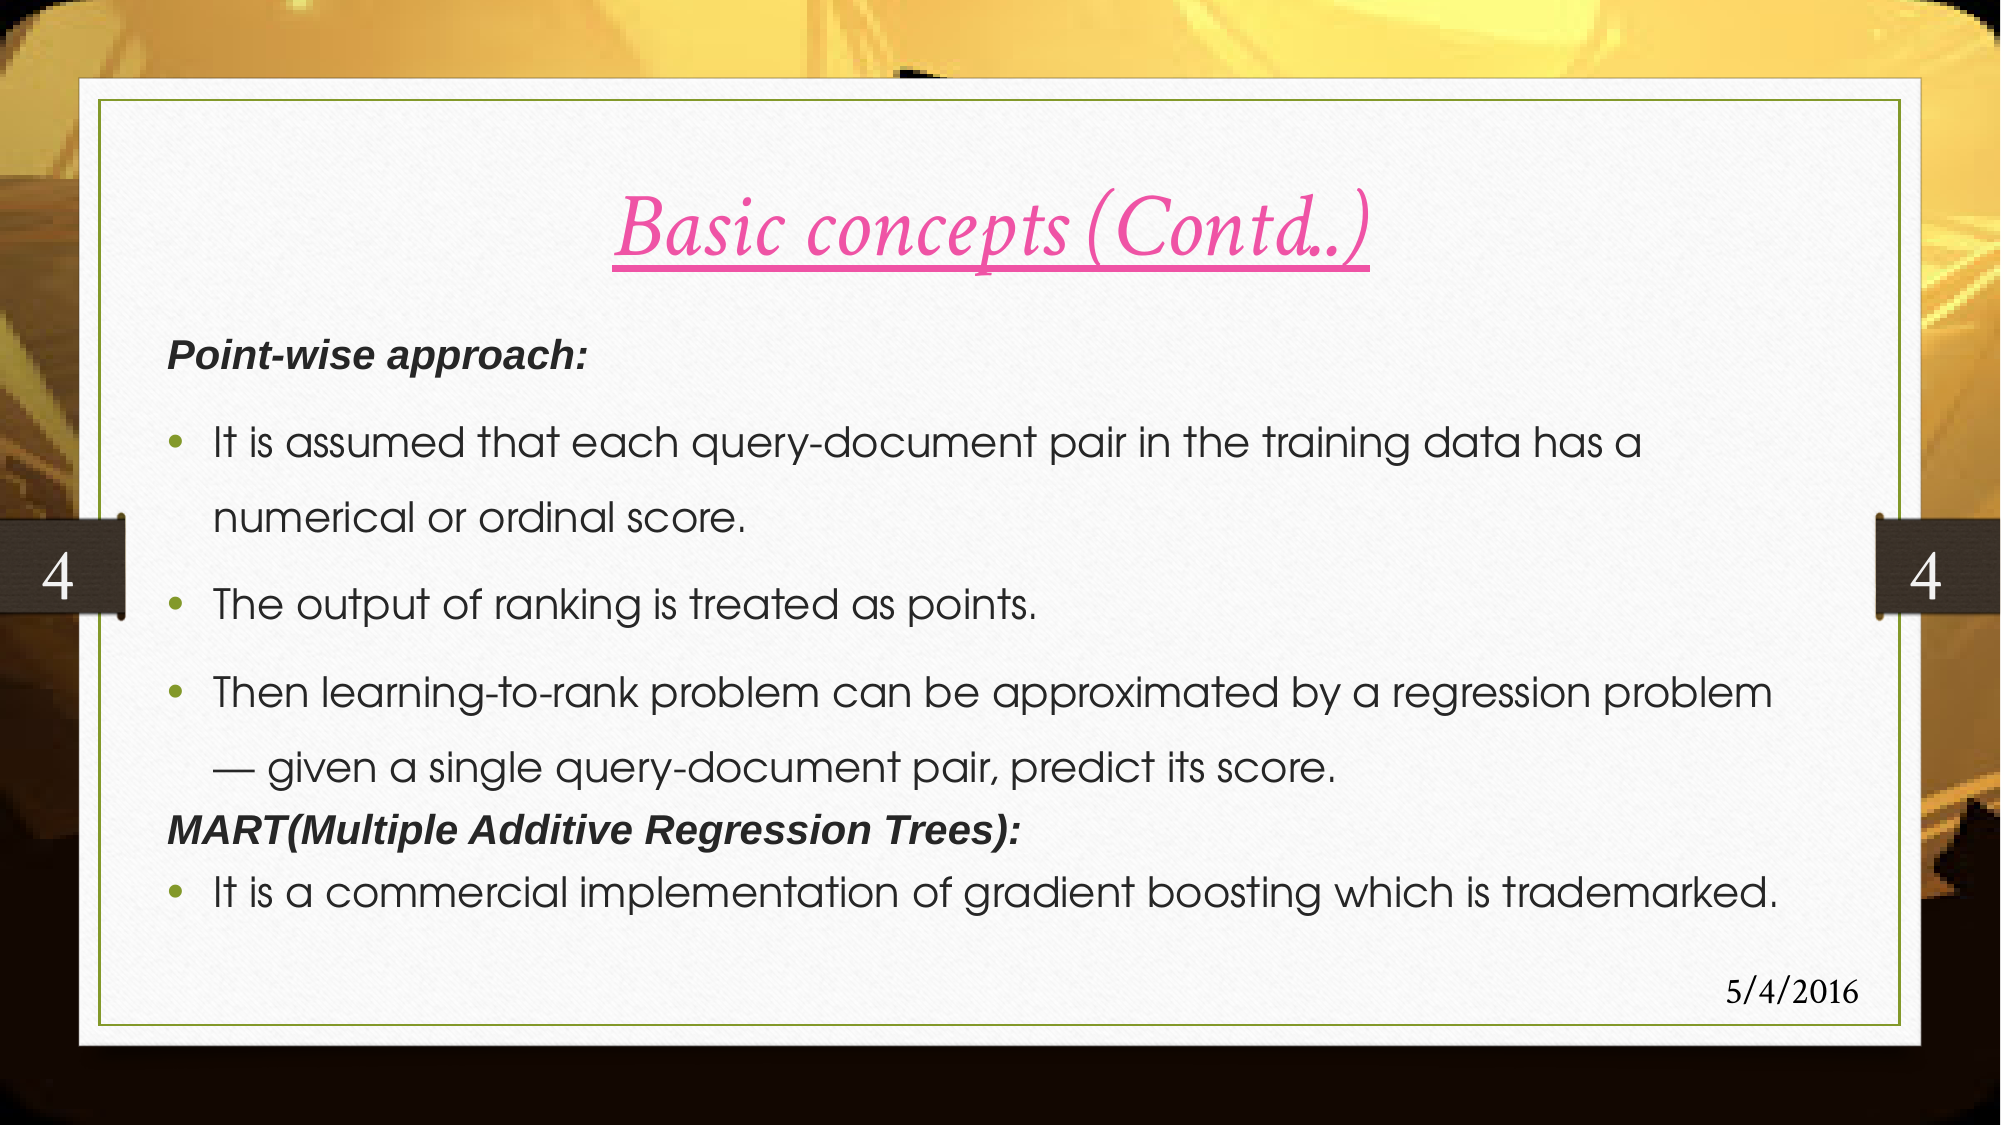

Basic concepts (Contd..)
Point-wise approach:
It is assumed that each query-document pair in the training data has a numerical or ordinal score.
The output of ranking is treated as points.
Then learning-to-rank problem can be approximated by a regression problem — given a single query-document pair, predict its score.
MART(Multiple Additive Regression Trees):
It is a commercial implementation of gradient boosting which is trademarked.
4
4
5/4/2016